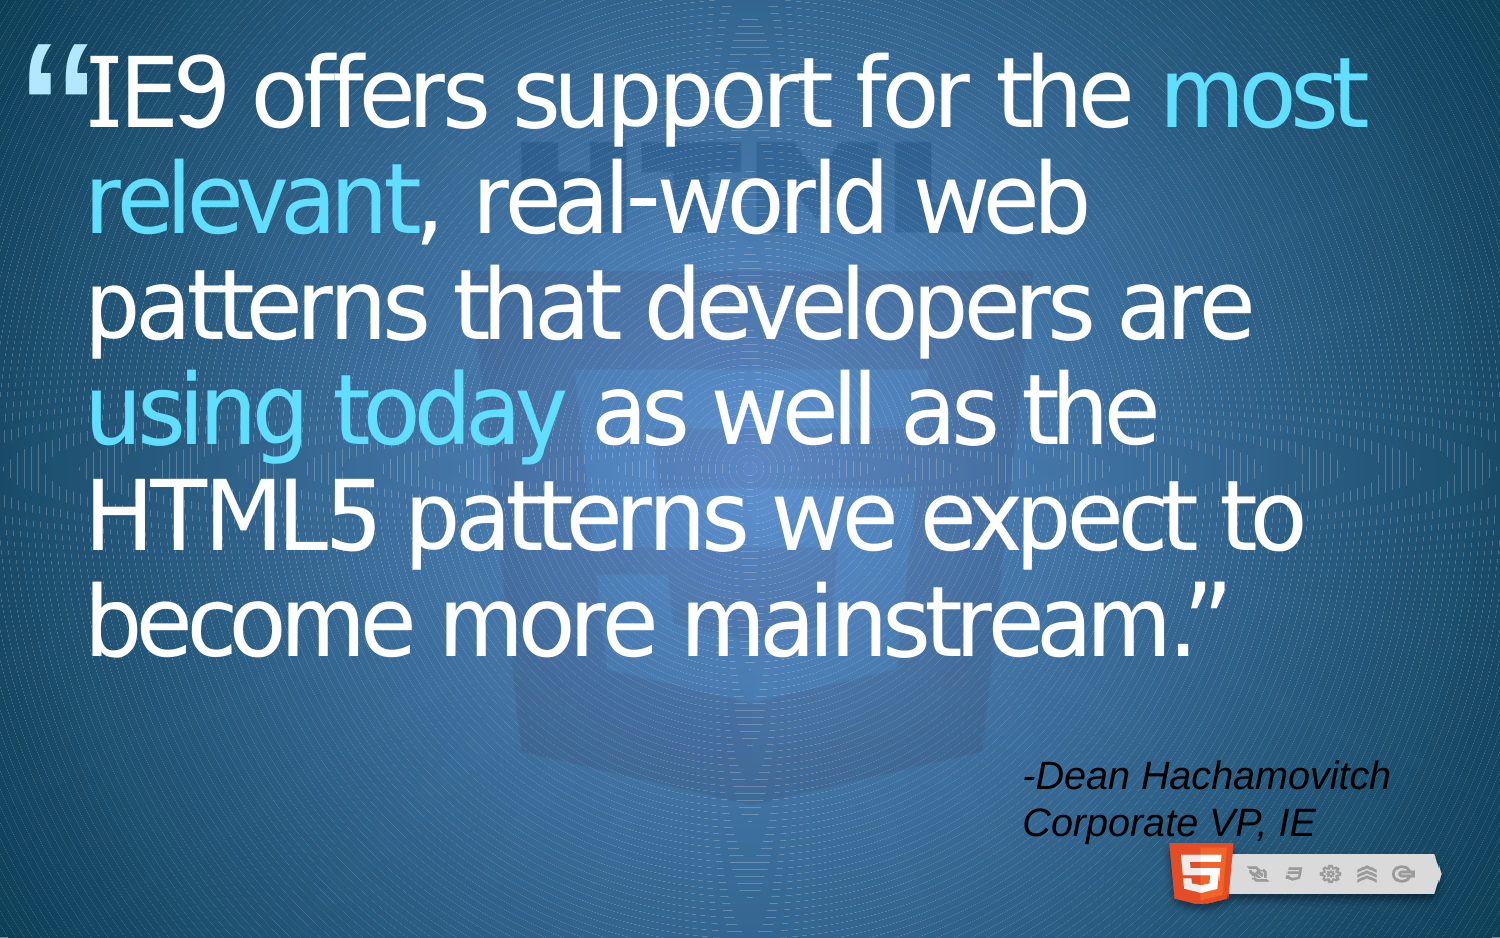

“
# IE9 offers support for the most relevant, real-world web patterns that developers are using today as well as the HTML5 patterns we expect to become more mainstream.”
-Dean Hachamovitch
Corporate VP, IE